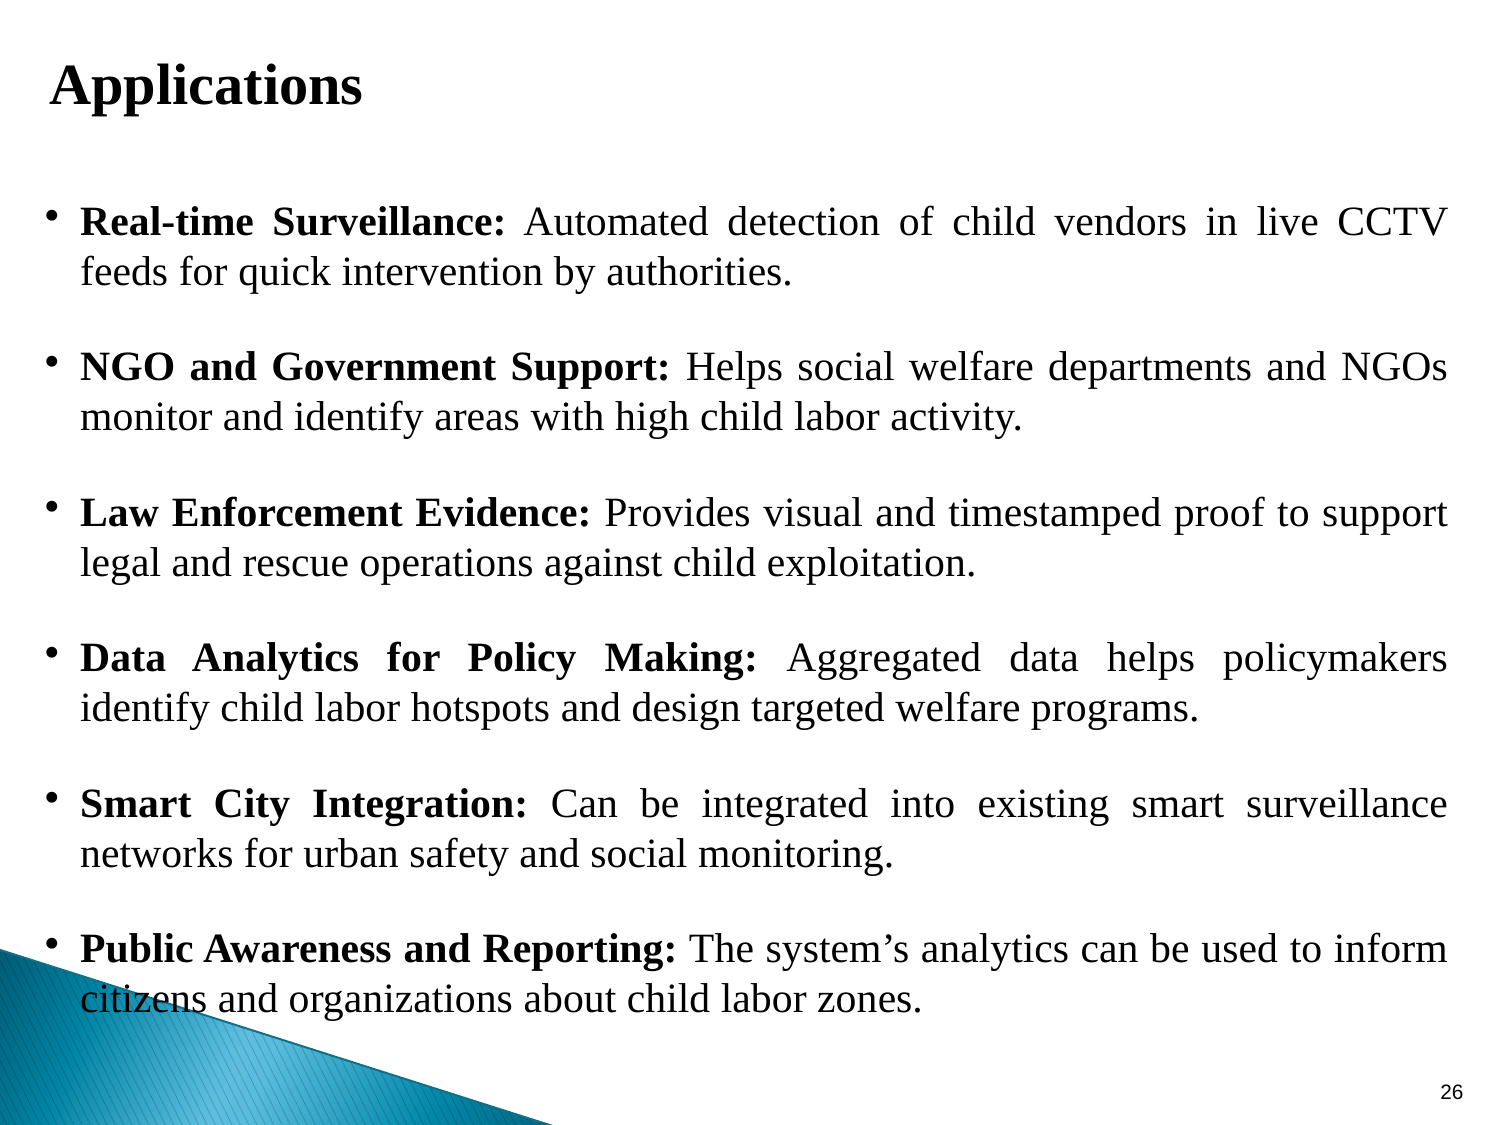

Applications

Real-time Surveillance: Automated detection of child vendors in live CCTV feeds for quick intervention by authorities.
NGO and Government Support: Helps social welfare departments and NGOs monitor and identify areas with high child labor activity.
Law Enforcement Evidence: Provides visual and timestamped proof to support legal and rescue operations against child exploitation.
Data Analytics for Policy Making: Aggregated data helps policymakers identify child labor hotspots and design targeted welfare programs.
Smart City Integration: Can be integrated into existing smart surveillance networks for urban safety and social monitoring.
Public Awareness and Reporting: The system’s analytics can be used to inform citizens and organizations about child labor zones.

26